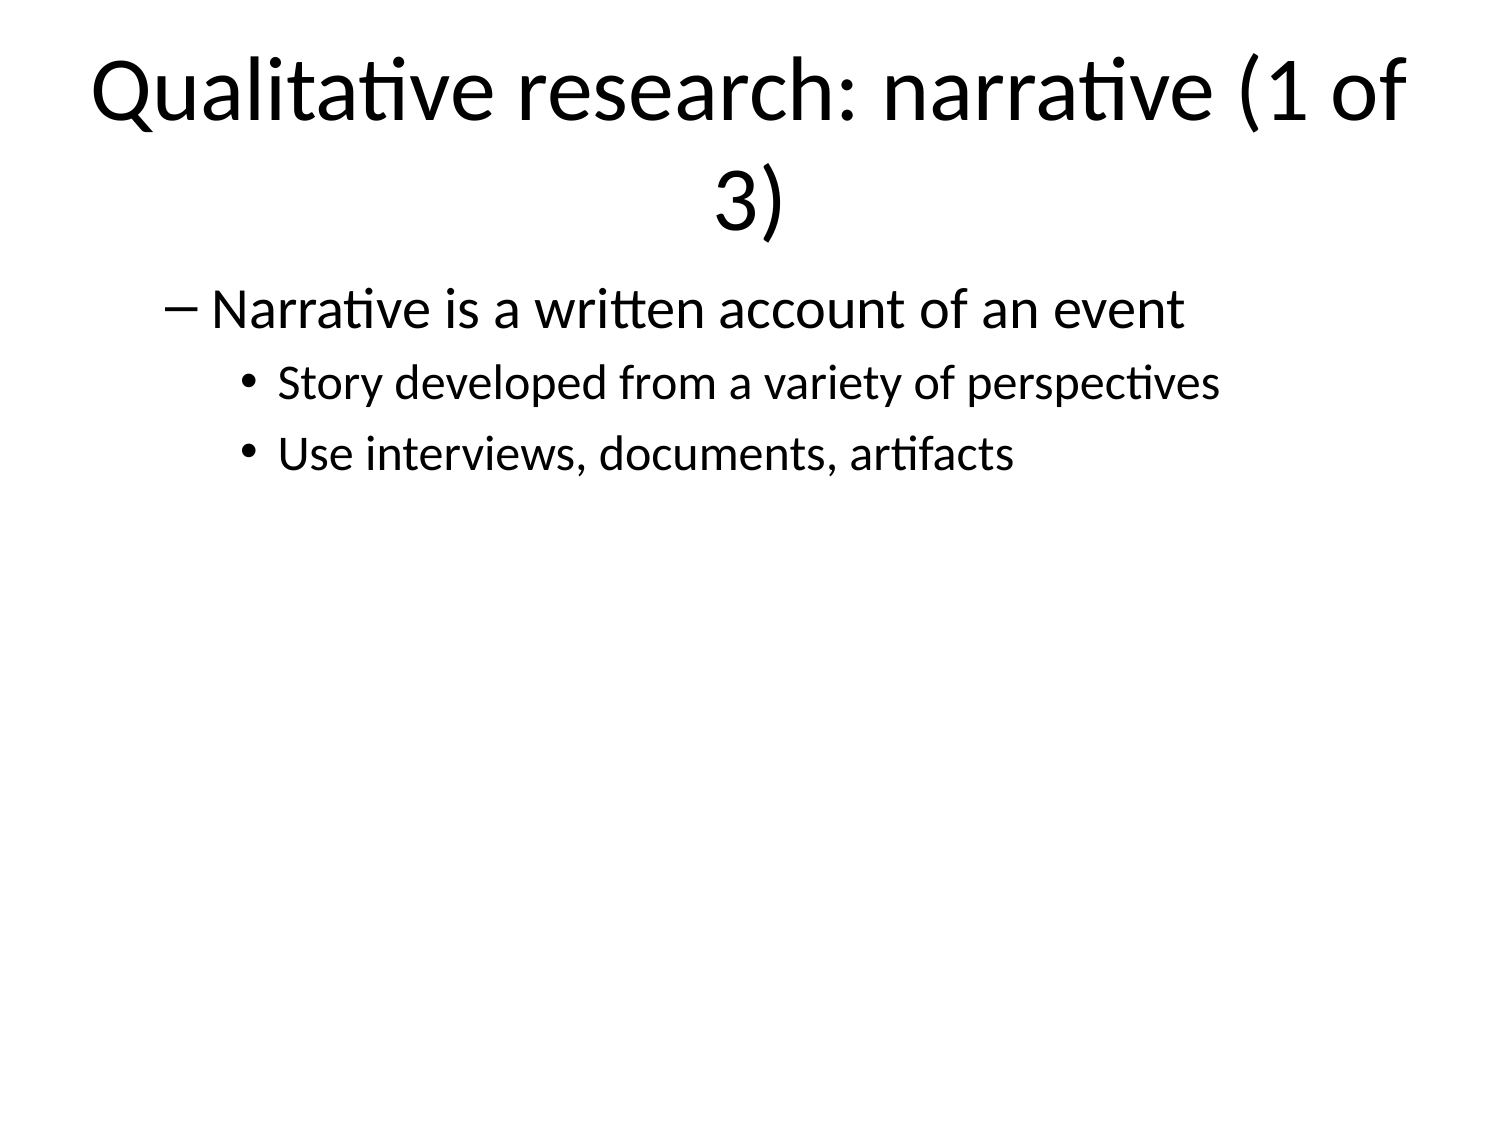

# Qualitative research: narrative (1 of 3)
Narrative is a written account of an event
Story developed from a variety of perspectives
Use interviews, documents, artifacts